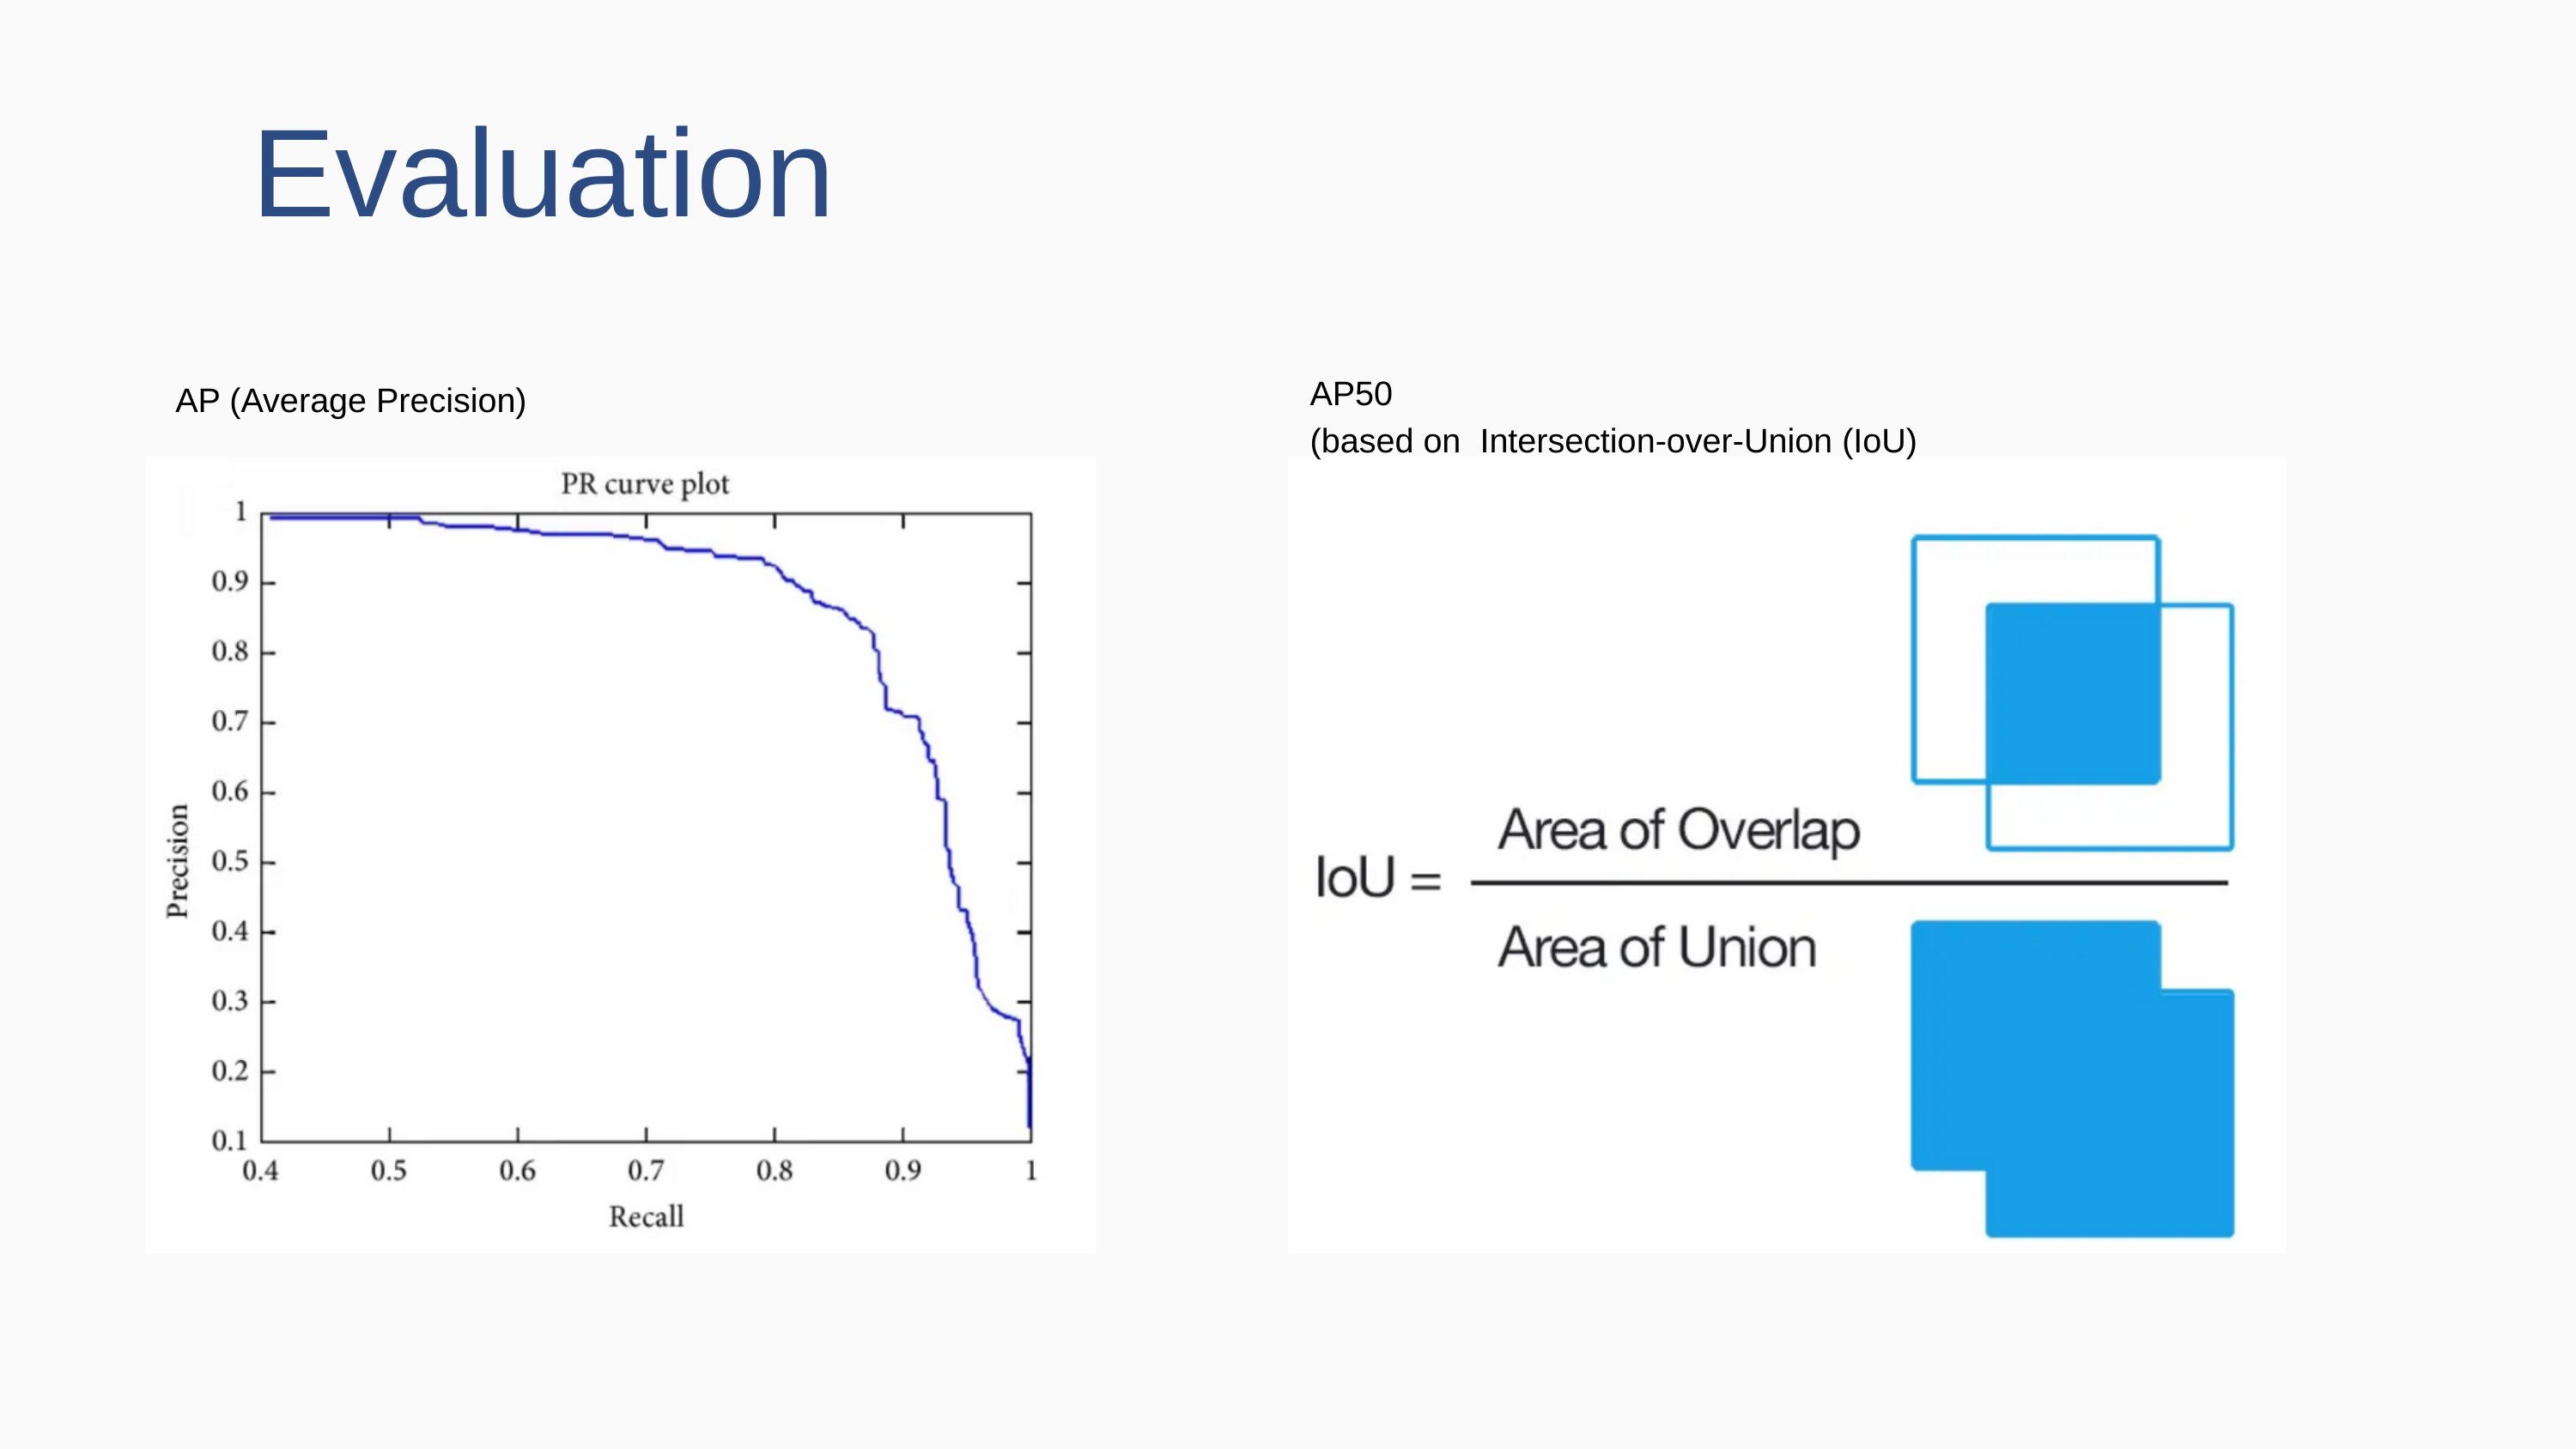

Evaluation
AP50
(based on  Intersection-over-Union (IoU)
AP (Average Precision)